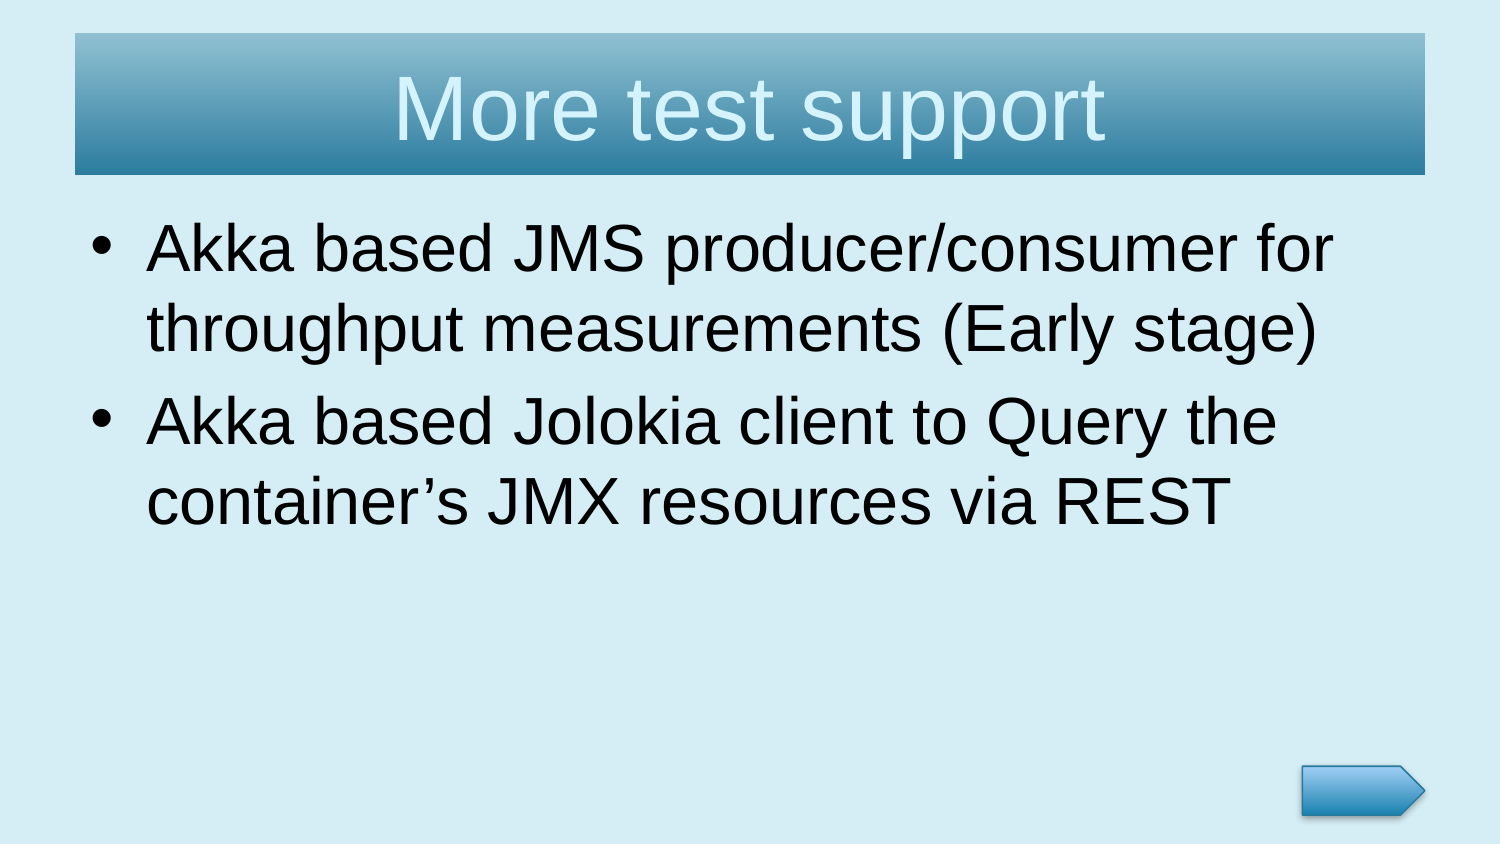

# More test support
Akka based JMS producer/consumer for throughput measurements (Early stage)
Akka based Jolokia client to Query the container’s JMX resources via REST